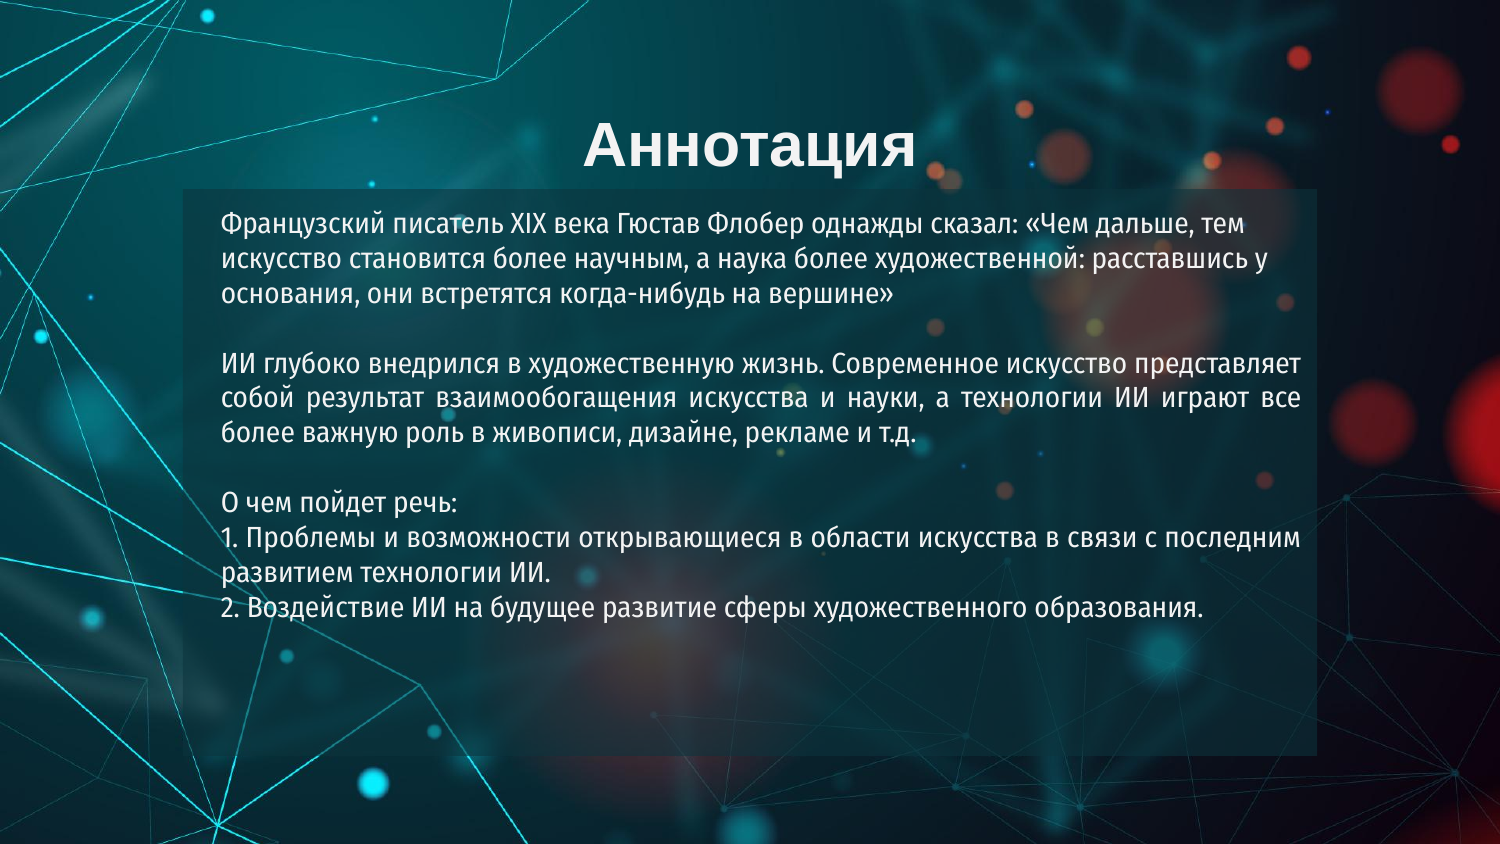

# Аннотация
Французский писатель XIX века Гюстав Флобер однажды сказал: «Чем дальше, тем
искусство становится более научным, а наука более художественной: расставшись у
основания, они встретятся когда-нибудь на вершине»

ИИ глубоко внедрился в художественную жизнь. Современное искусство представляет собой результат взаимообогащения искусства и науки, а технологии ИИ играют все более важную роль в живописи, дизайне, рекламе и т.д.

О чем пойдет речь:
1. Проблемы и возможности открывающиеся в области искусства в связи с последним развитием технологии ИИ.
2. Воздействие ИИ на будущее развитие сферы художественного образования.